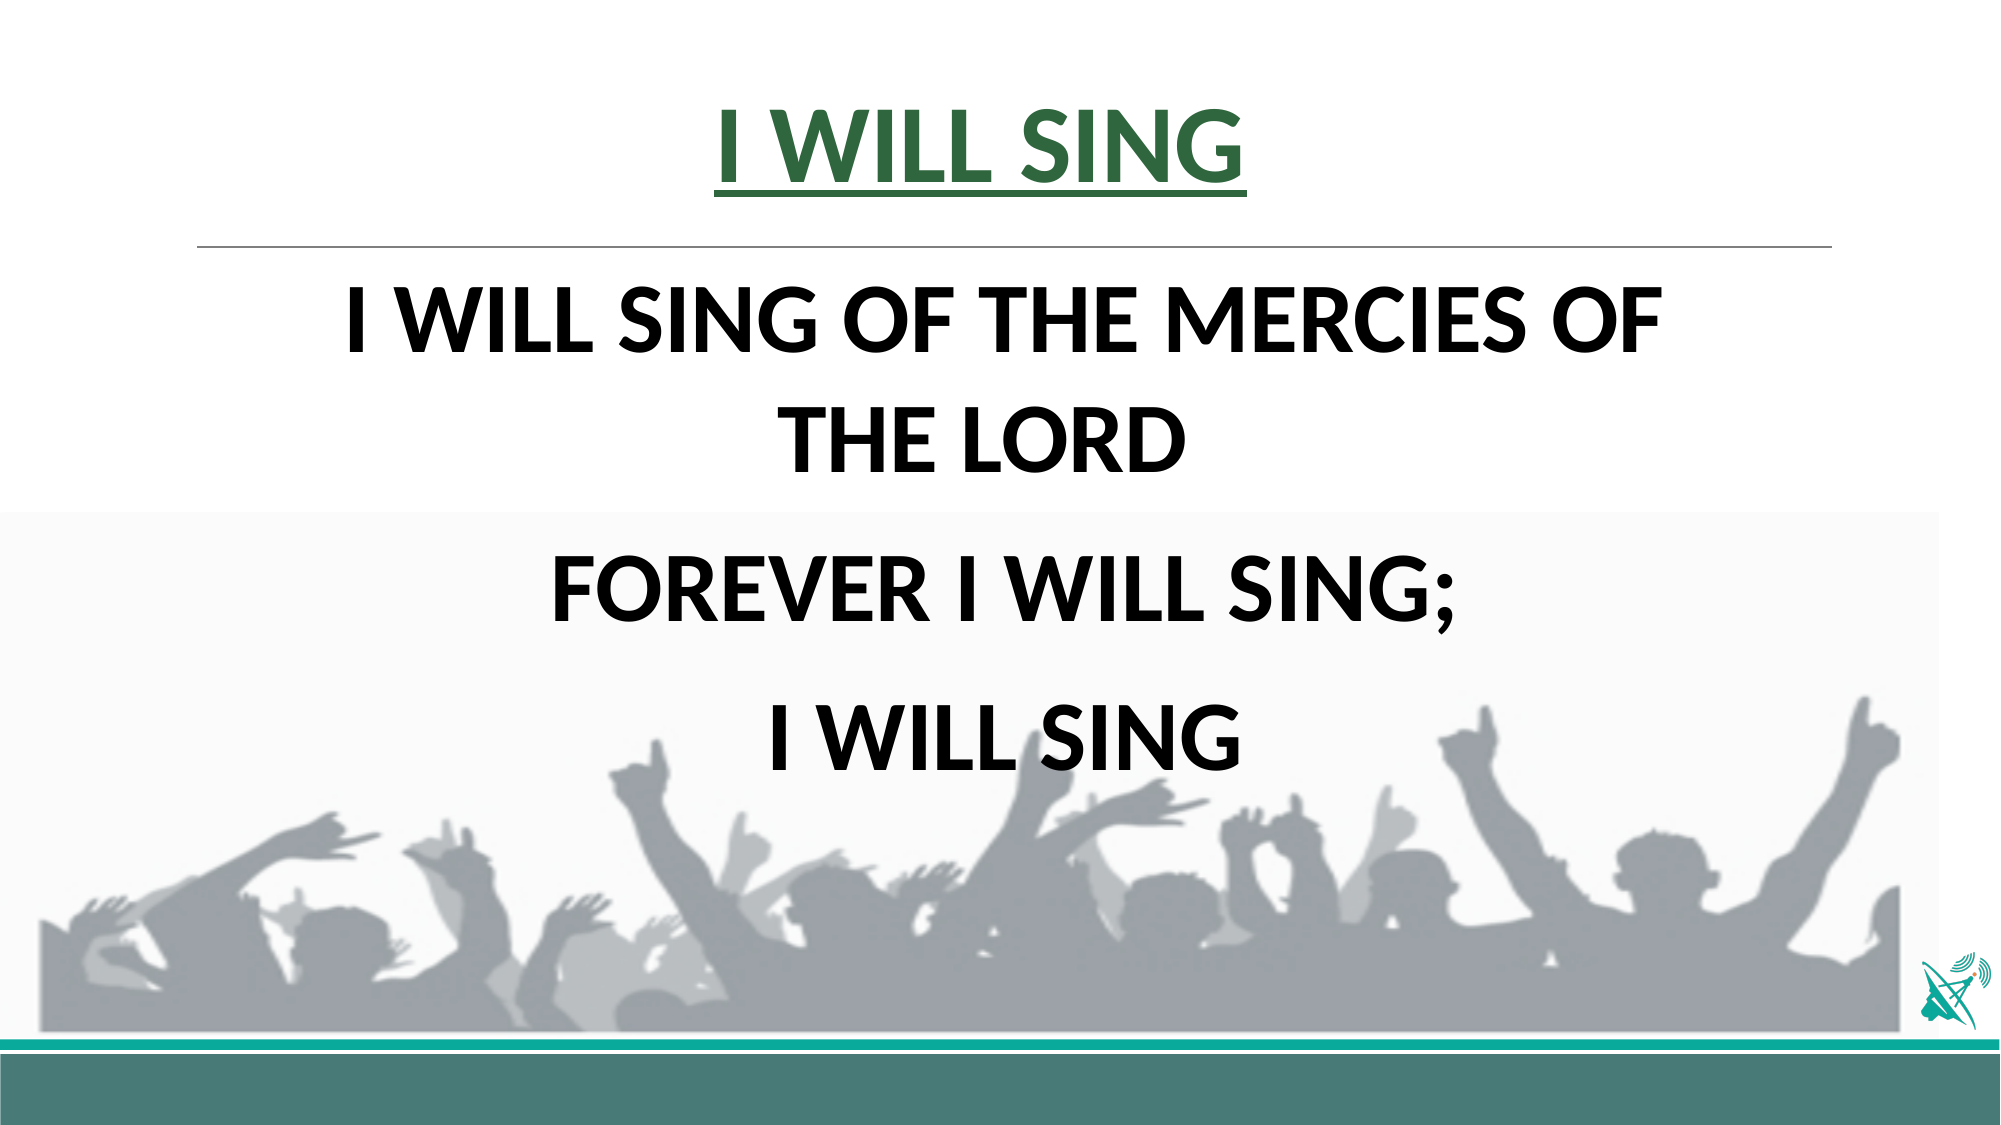

# I WILL SING
I WILL SING OF THE MERCIES OF THE LORD
FOREVER I WILL SING;
 I WILL SING